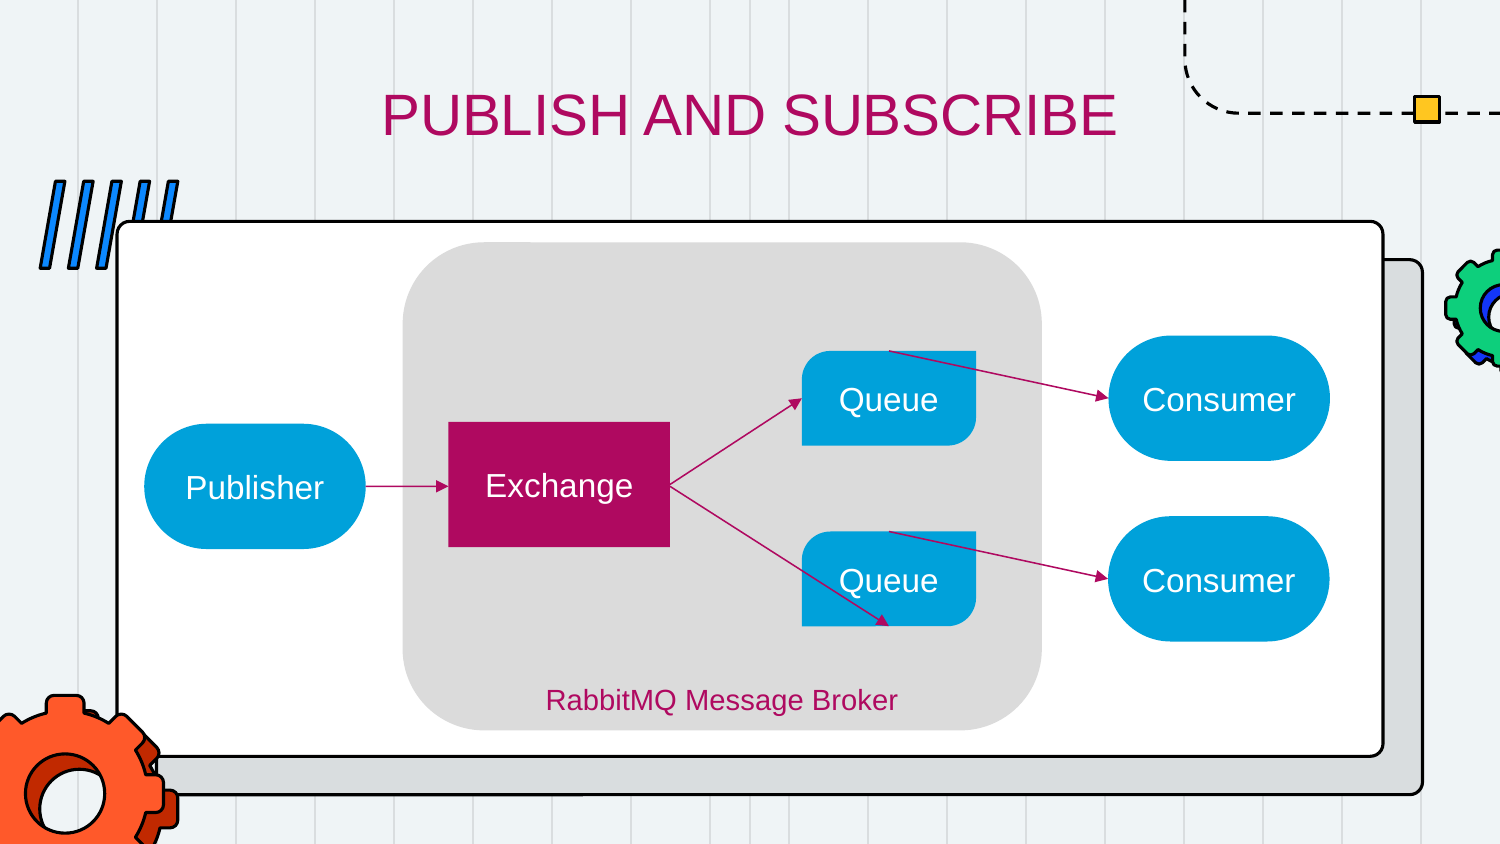

# PUBLISH AND SUBSCRIBE

Consumer
Queue
Exchange
Publisher
Consumer
Queue
RabbitMQ Message Broker